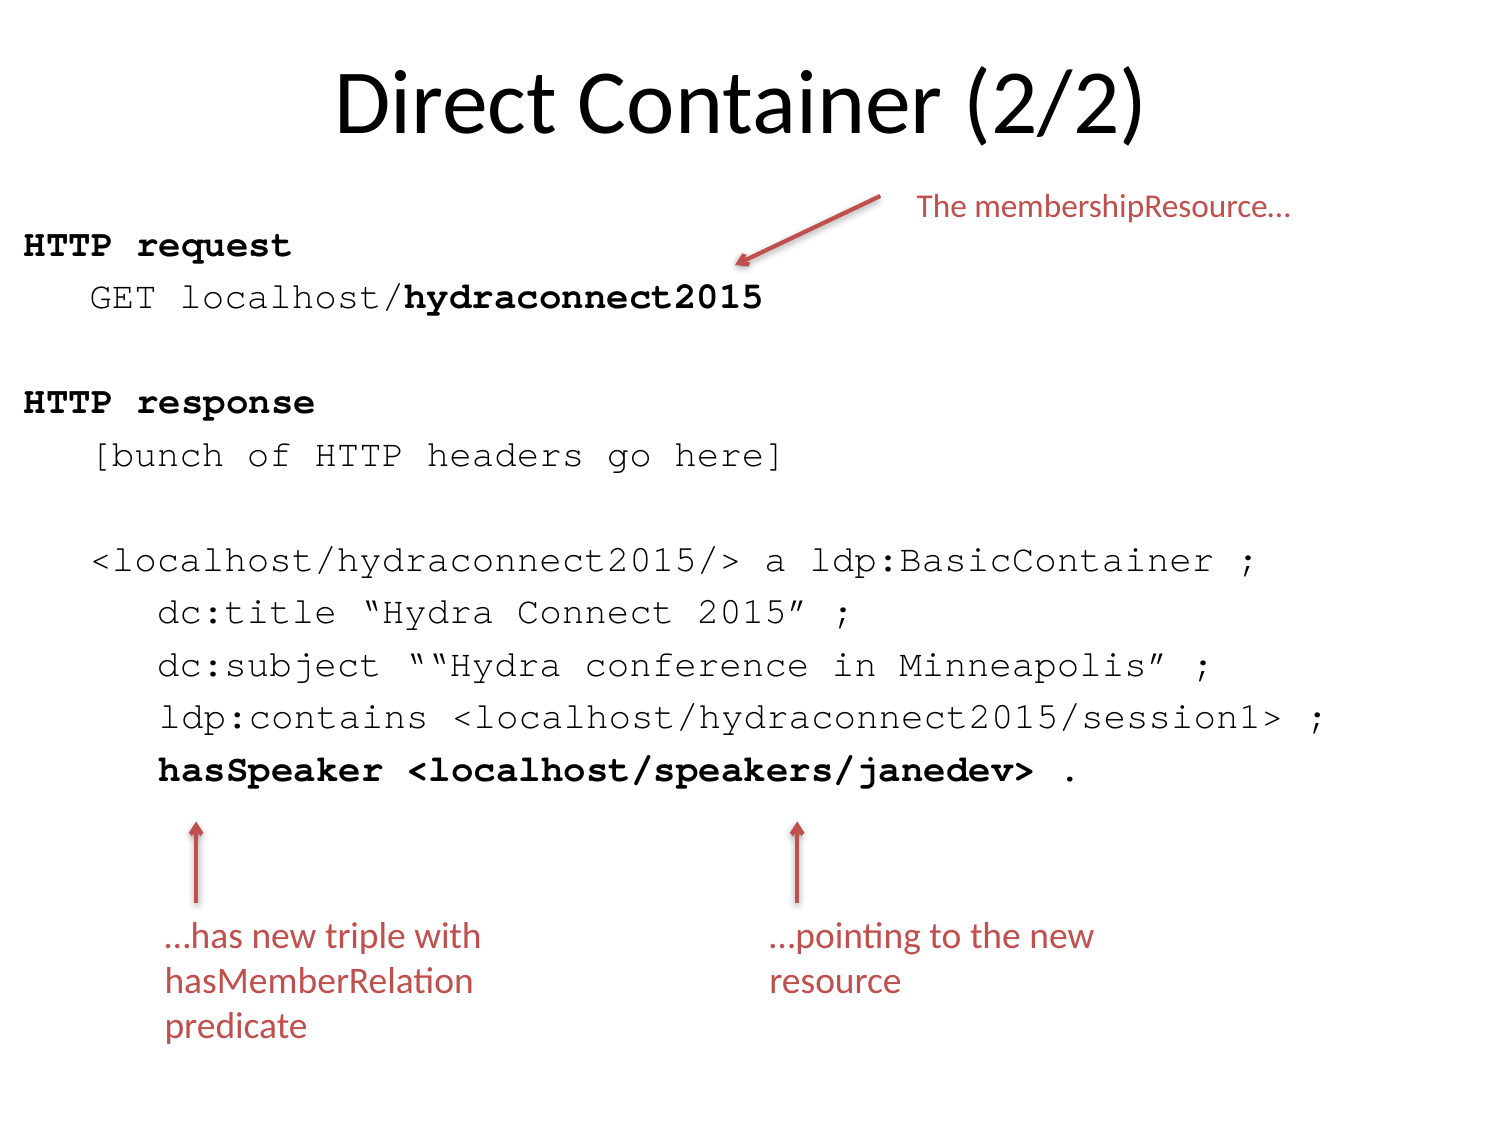

# Direct Container (2/2)
The membershipResource…
HTTP request
GET localhost/hydraconnect2015

HTTP response
[bunch of HTTP headers go here]

<localhost/hydraconnect2015/> a ldp:BasicContainer ;
   dc:title “Hydra Connect 2015” ;
   dc:subject ““Hydra conference in Minneapolis” ;
      ldp:contains <localhost/hydraconnect2015/session1> ;
      hasSpeaker <localhost/speakers/janedev> .

…has new triple with hasMemberRelation predicate
…pointing to the new resource